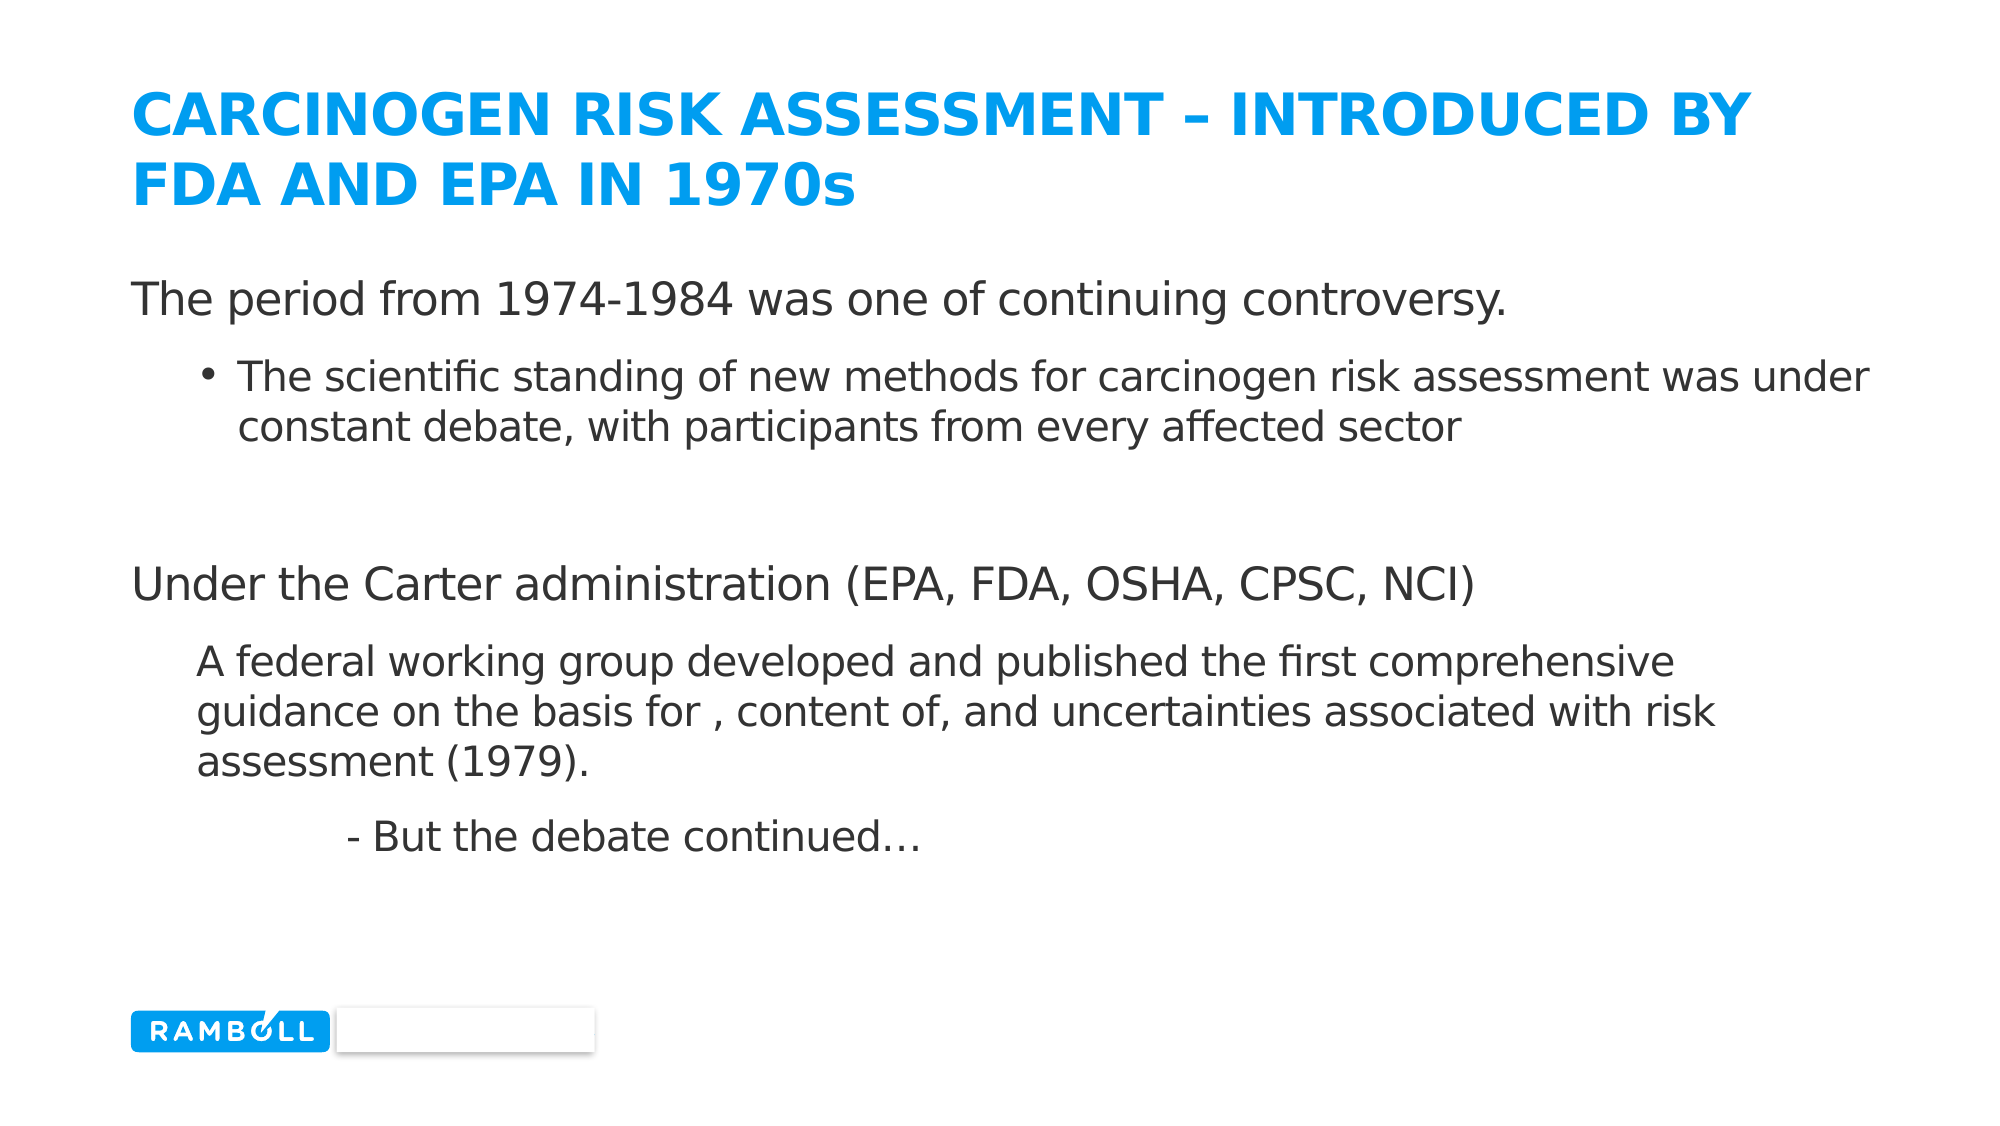

# Carcinogen risk assessment – introduced by FDA and EPA in 1970s
The period from 1974-1984 was one of continuing controversy.
The scientific standing of new methods for carcinogen risk assessment was under constant debate, with participants from every affected sector

Under the Carter administration (EPA, FDA, OSHA, CPSC, NCI)
A federal working group developed and published the first comprehensive guidance on the basis for , content of, and uncertainties associated with risk assessment (1979).
	- But the debate continued…